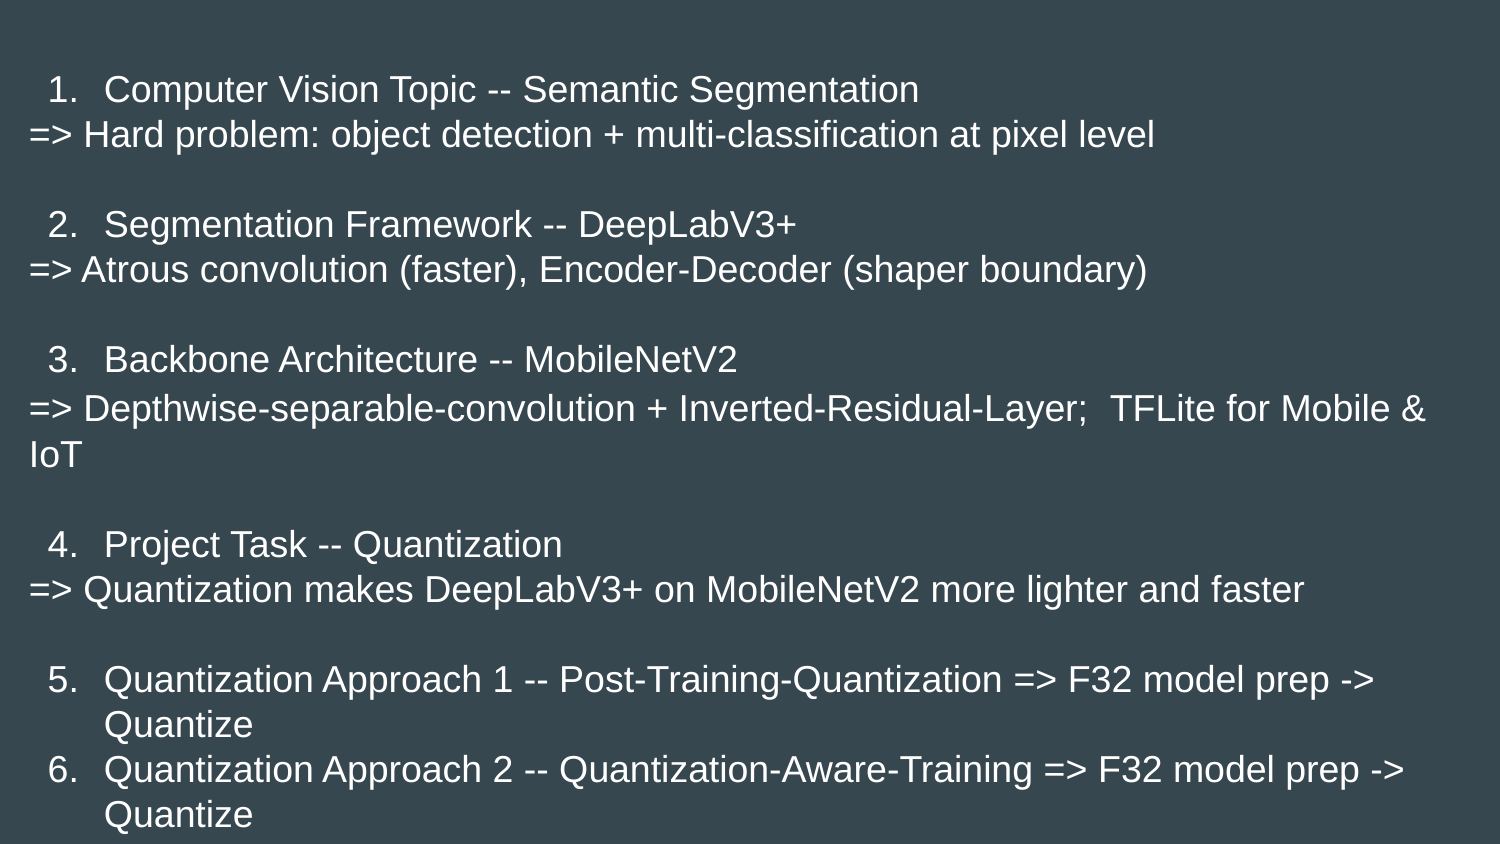

Computer Vision Topic -- Semantic Segmentation
=> Hard problem: object detection + multi-classification at pixel level

Segmentation Framework -- DeepLabV3+
=> Atrous convolution (faster), Encoder-Decoder (shaper boundary)

Backbone Architecture -- MobileNetV2
=> Depthwise-separable-convolution + Inverted-Residual-Layer;  TFLite for Mobile & IoT

Project Task -- Quantization
=> Quantization makes DeepLabV3+ on MobileNetV2 more lighter and faster

Quantization Approach 1 -- Post-Training-Quantization => F32 model prep -> Quantize
Quantization Approach 2 -- Quantization-Aware-Training => F32 model prep -> Quantize
Inference and Evaluation with Demo (Quantization & Inference Script on Colab)
=> Comparison between F32 vs. 8-bit integer inferences